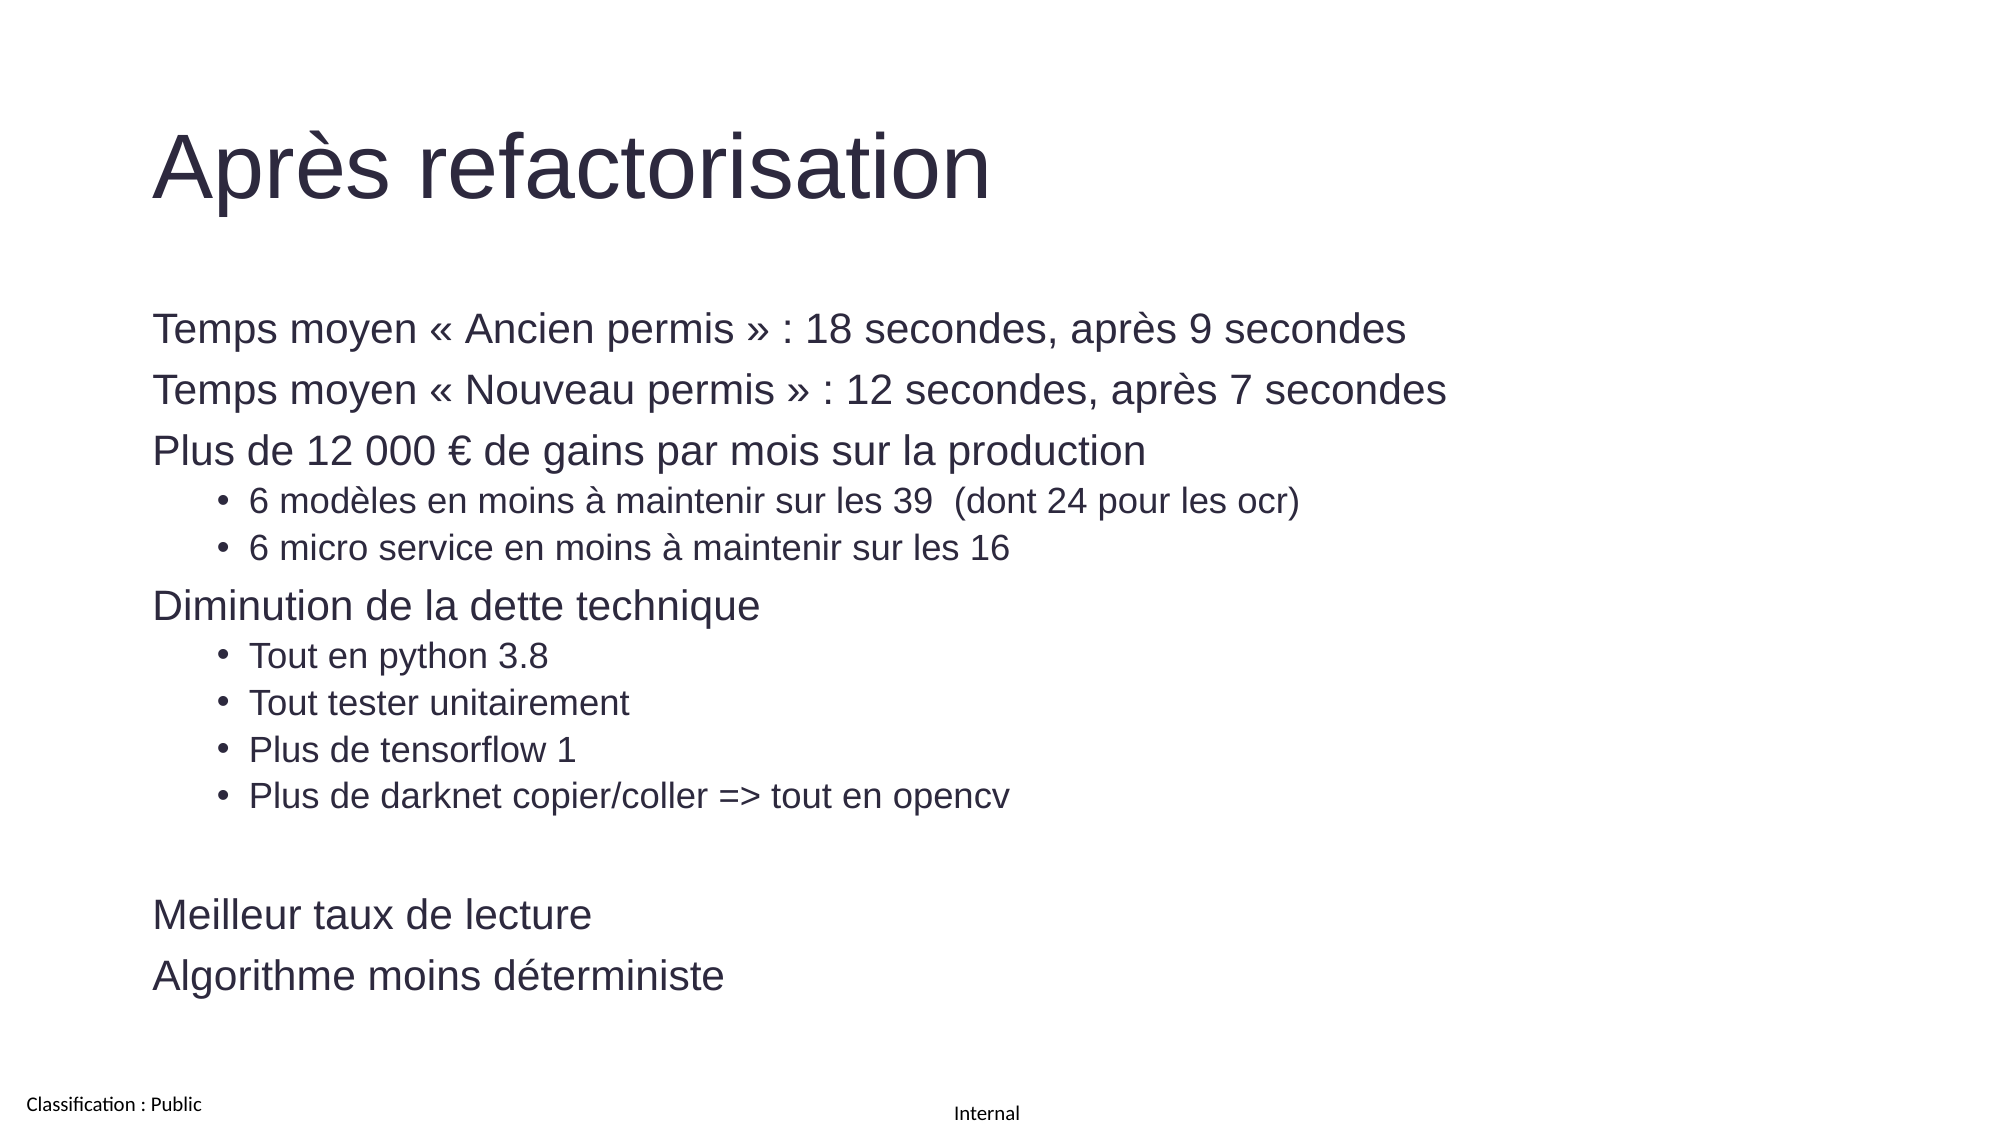

# Après refactorisation
Temps moyen « Ancien permis » : 18 secondes, après 9 secondes
Temps moyen « Nouveau permis » : 12 secondes, après 7 secondes
Plus de 12 000 € de gains par mois sur la production
6 modèles en moins à maintenir sur les 39  (dont 24 pour les ocr)
6 micro service en moins à maintenir sur les 16
Diminution de la dette technique
Tout en python 3.8
Tout tester unitairement
Plus de tensorflow 1
Plus de darknet copier/coller => tout en opencv

Meilleur taux de lecture
Algorithme moins déterministe